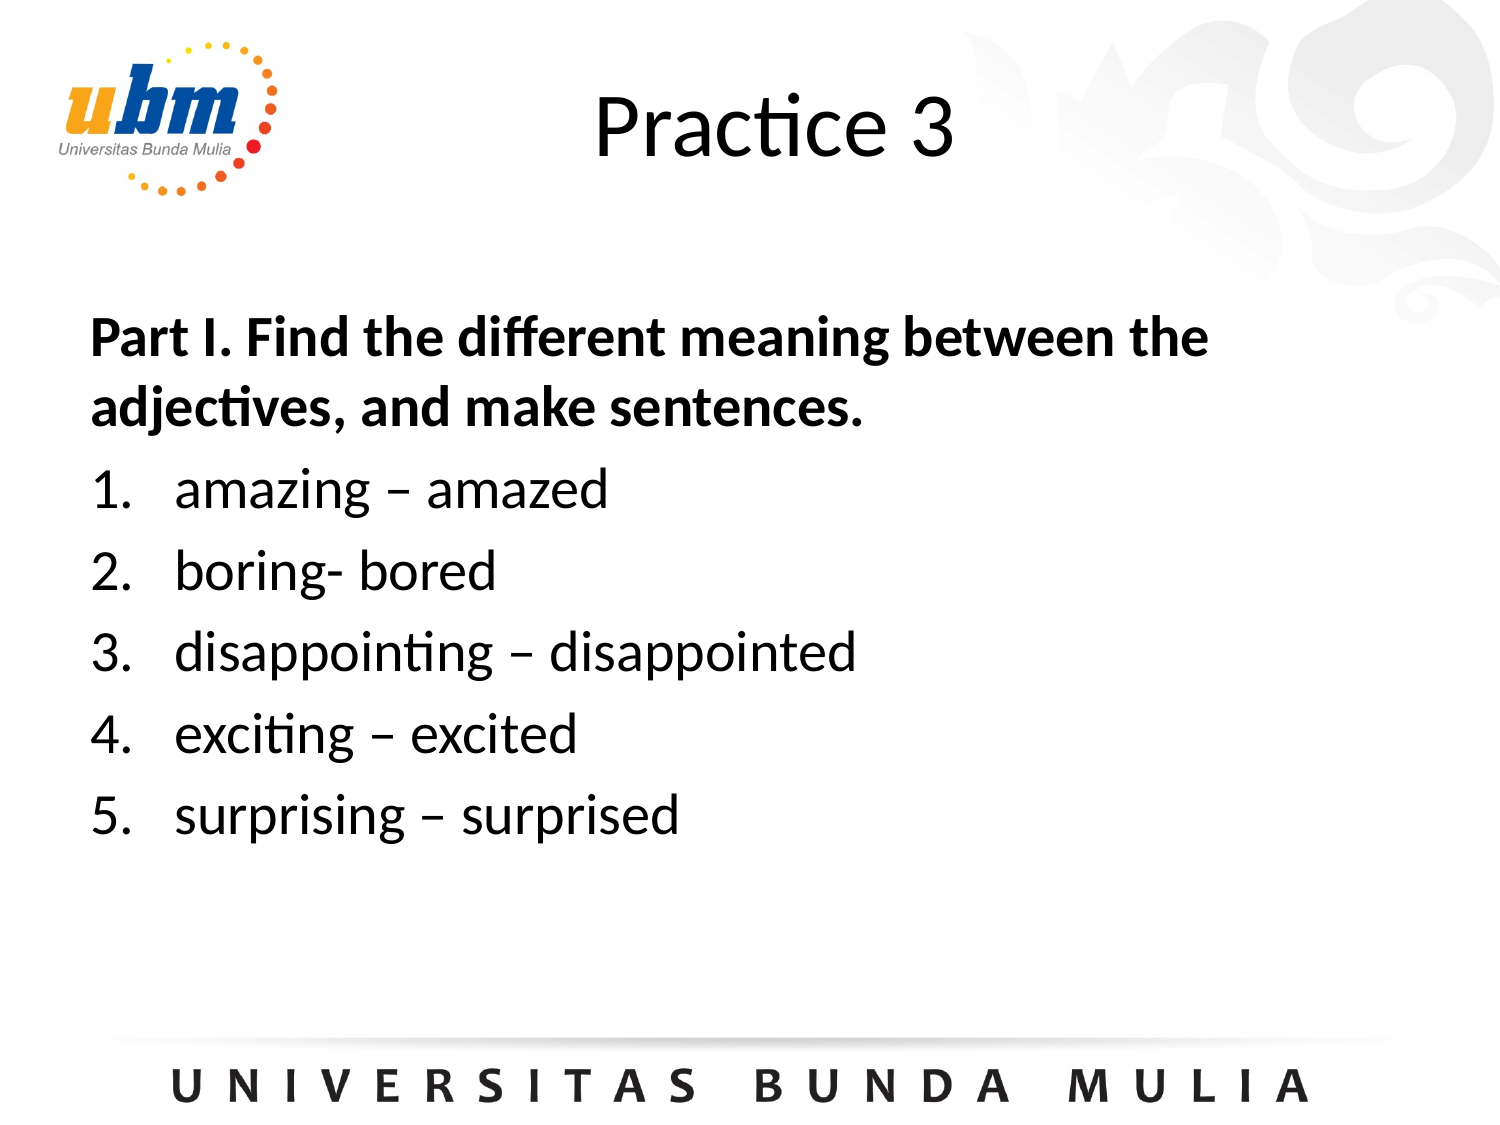

# Practice 3
Part I. Find the different meaning between the adjectives, and make sentences.
amazing – amazed
boring- bored
disappointing – disappointed
exciting – excited
surprising – surprised